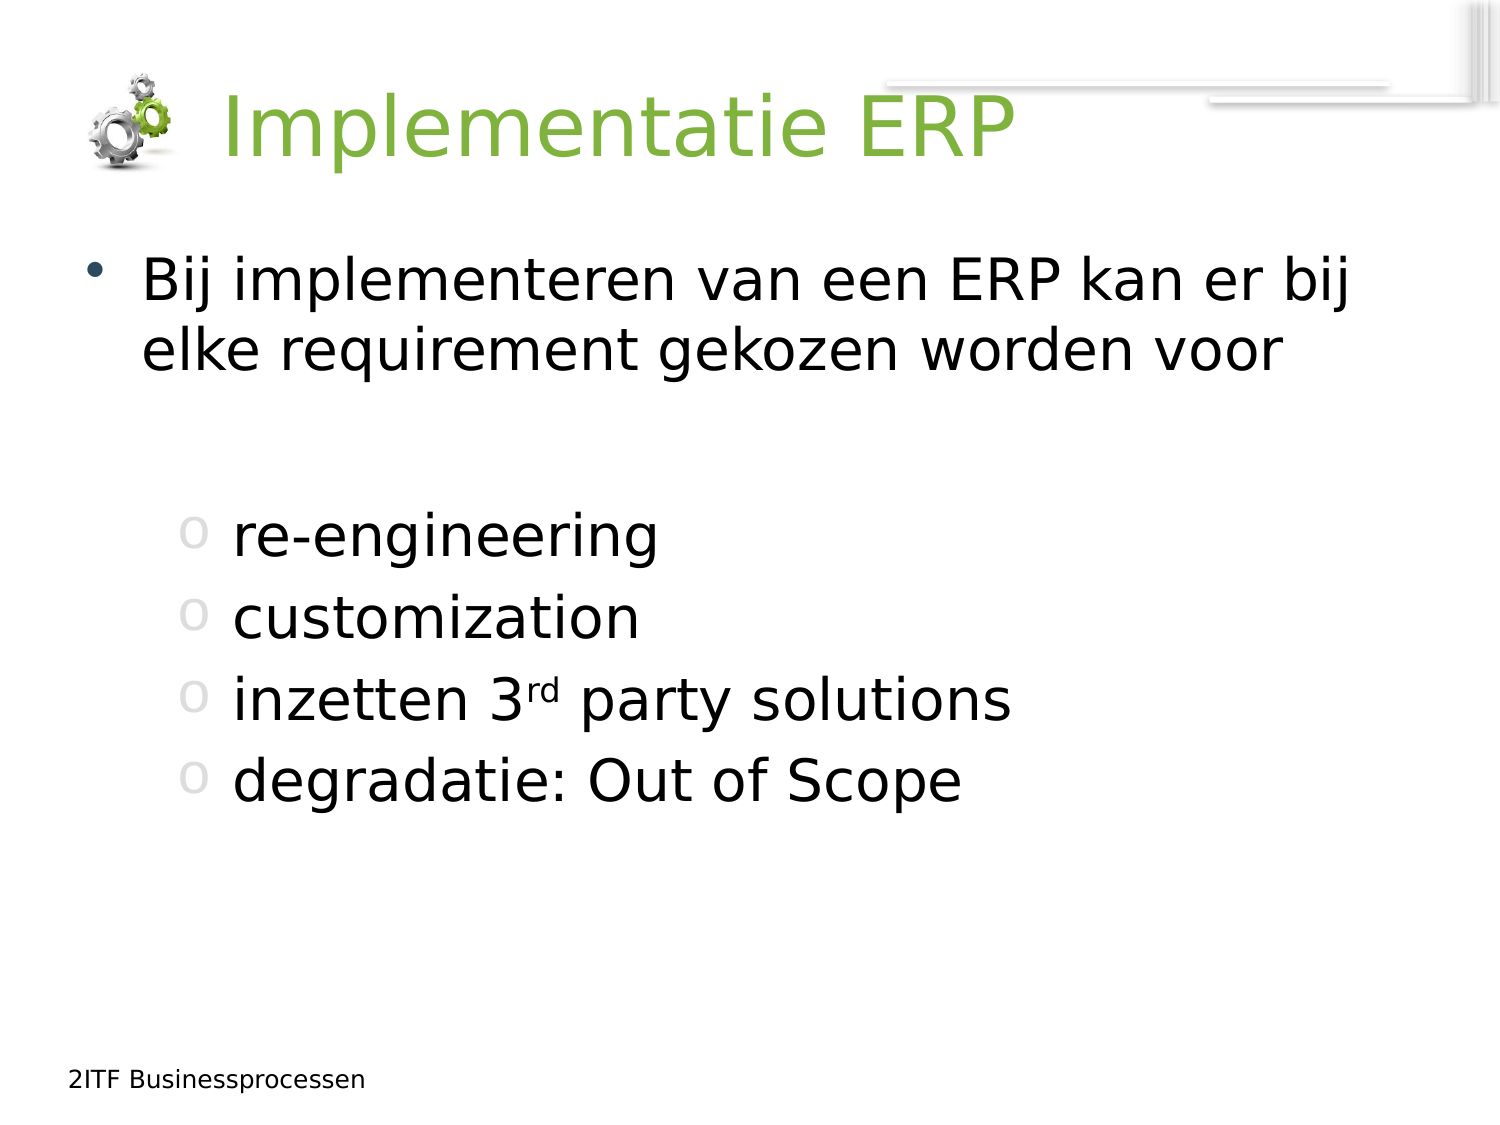

# Implementatie ERP
Bij implementeren van een ERP kan er bij elke requirement gekozen worden voor

re-engineering
customization
inzetten 3rd party solutions
degradatie: Out of Scope